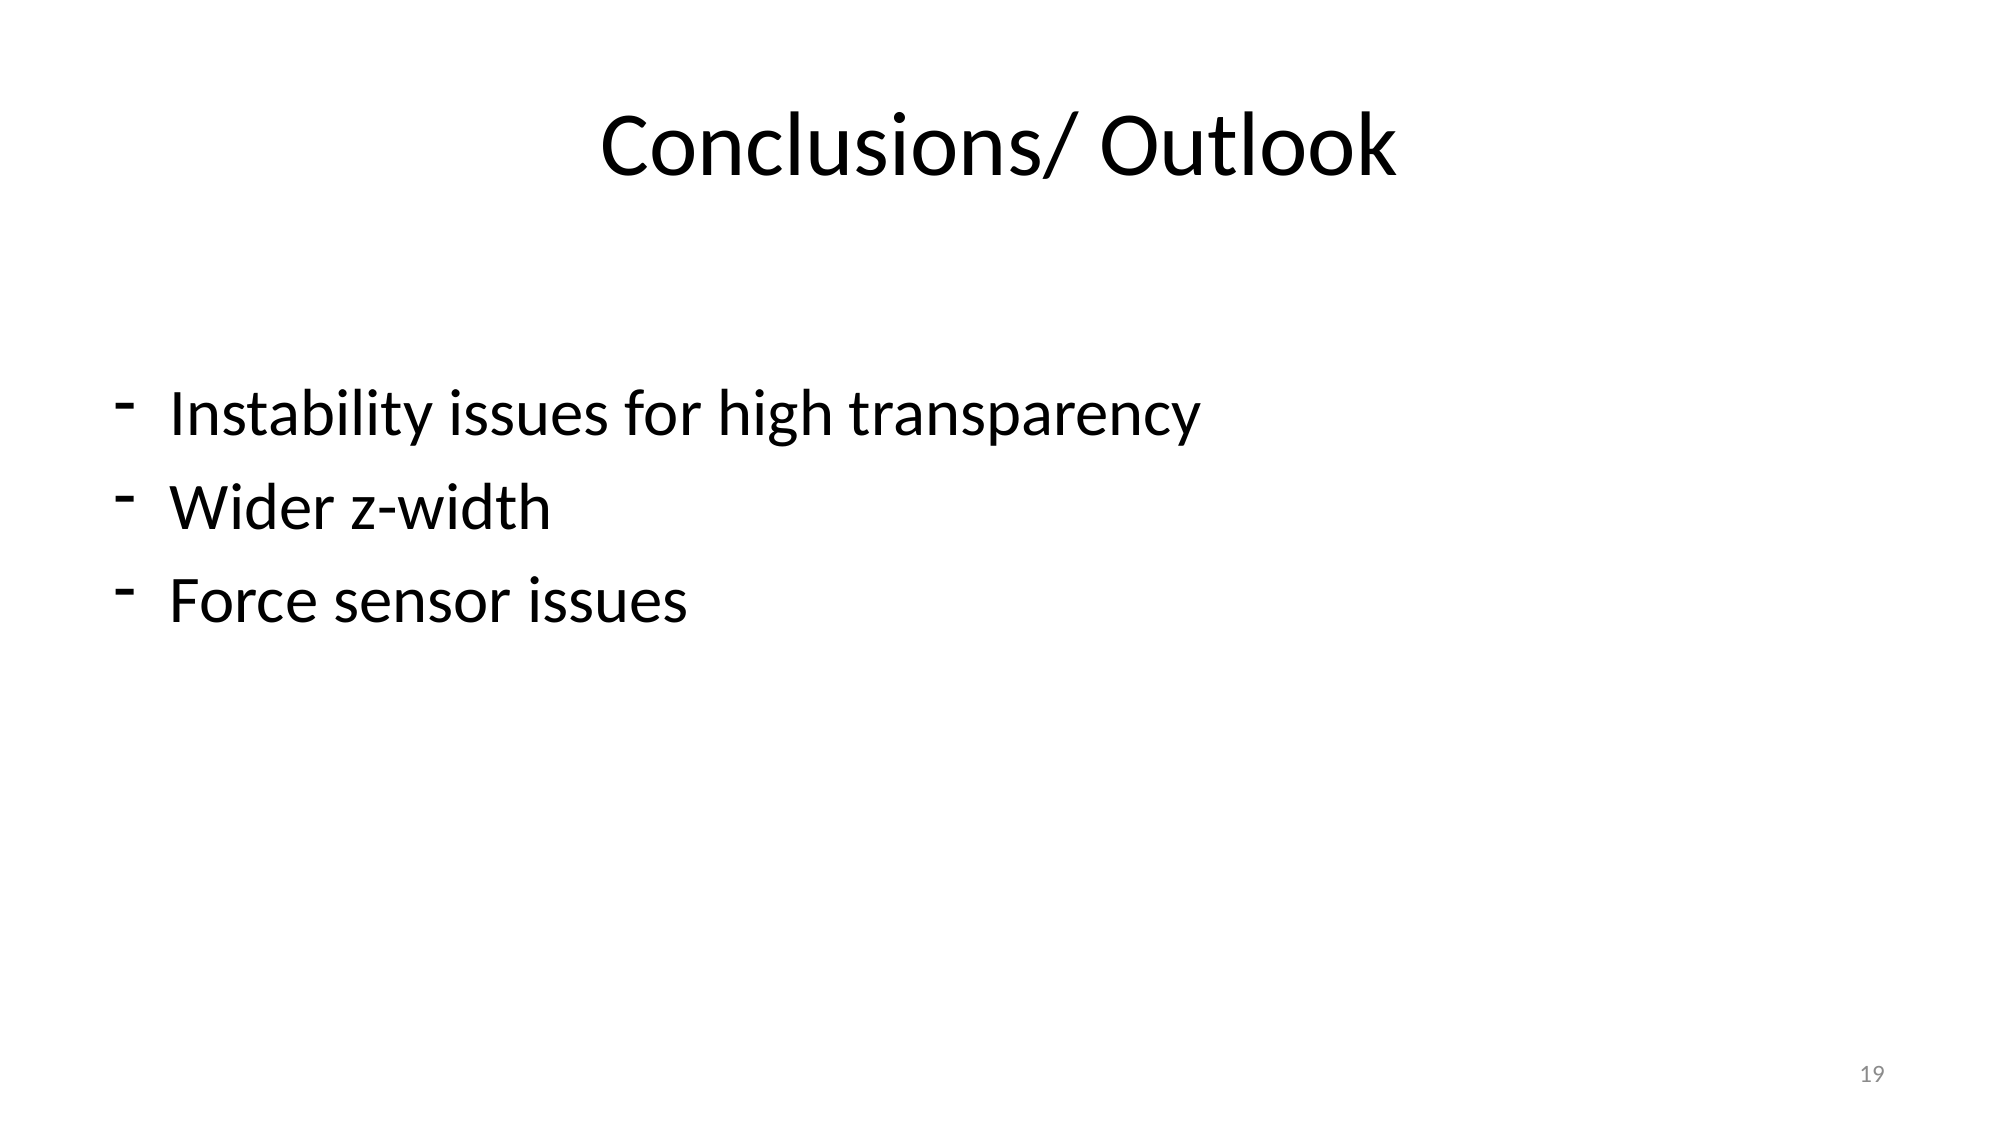

# Conclusions/ Outlook
Instability issues for high transparency
Wider z-width
Force sensor issues

19